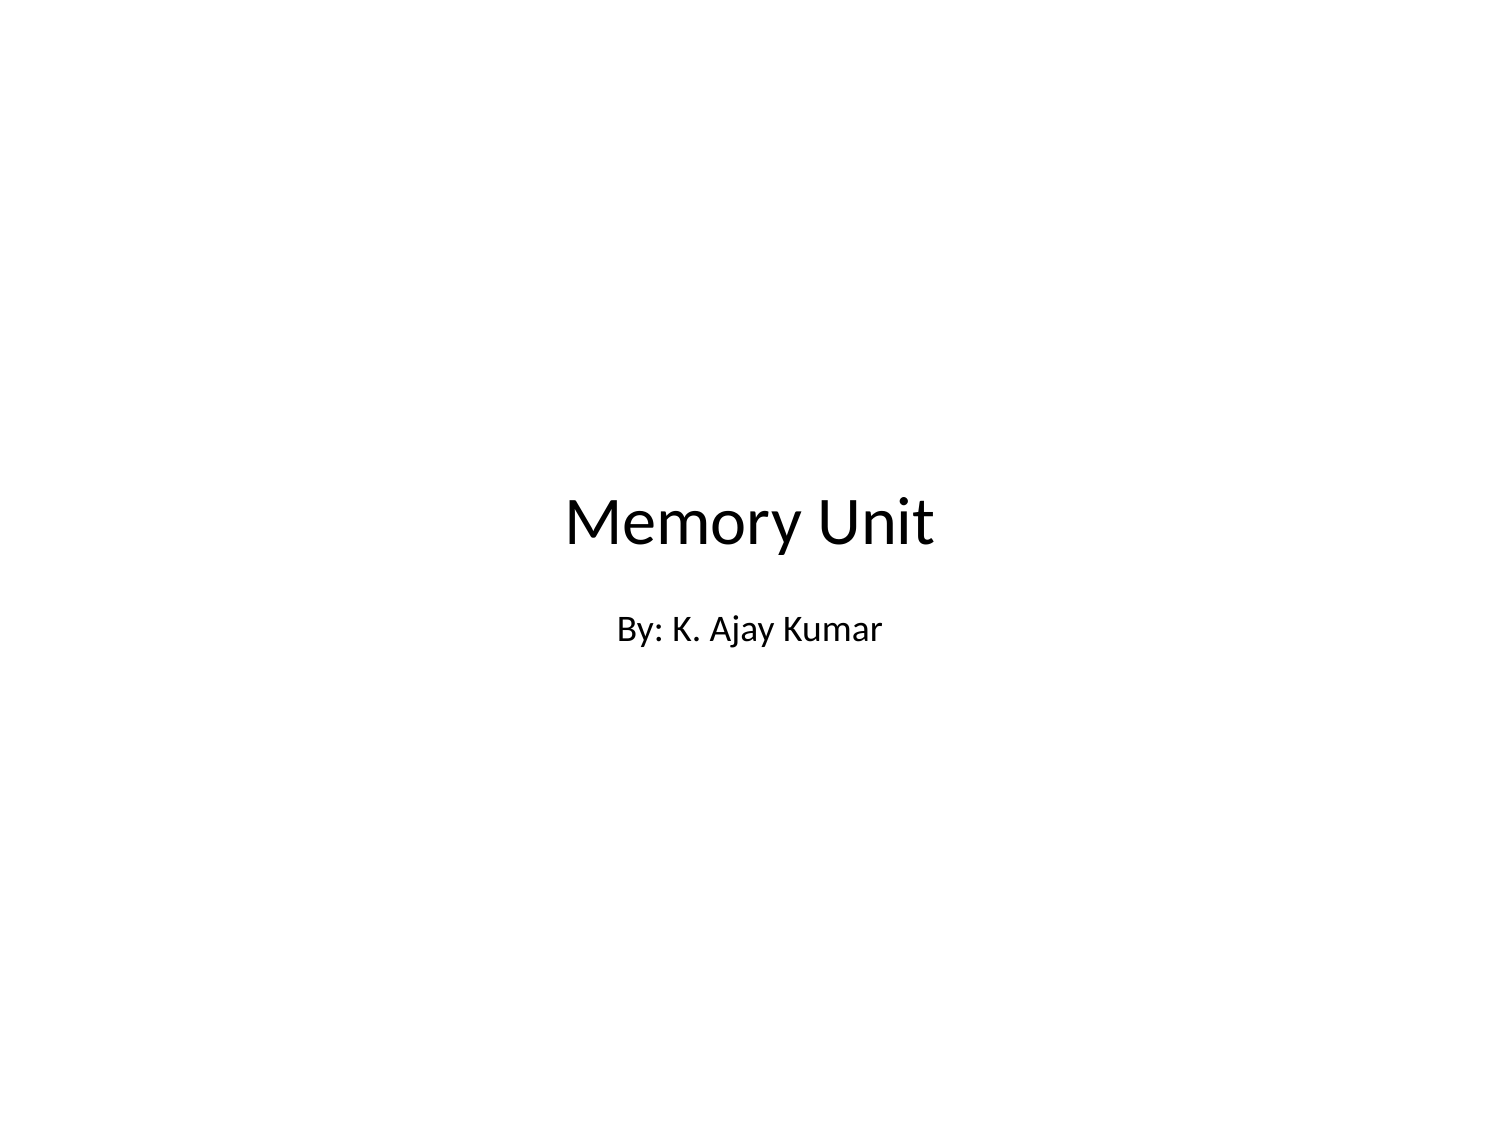

# Memory Unit By: K. Ajay Kumar